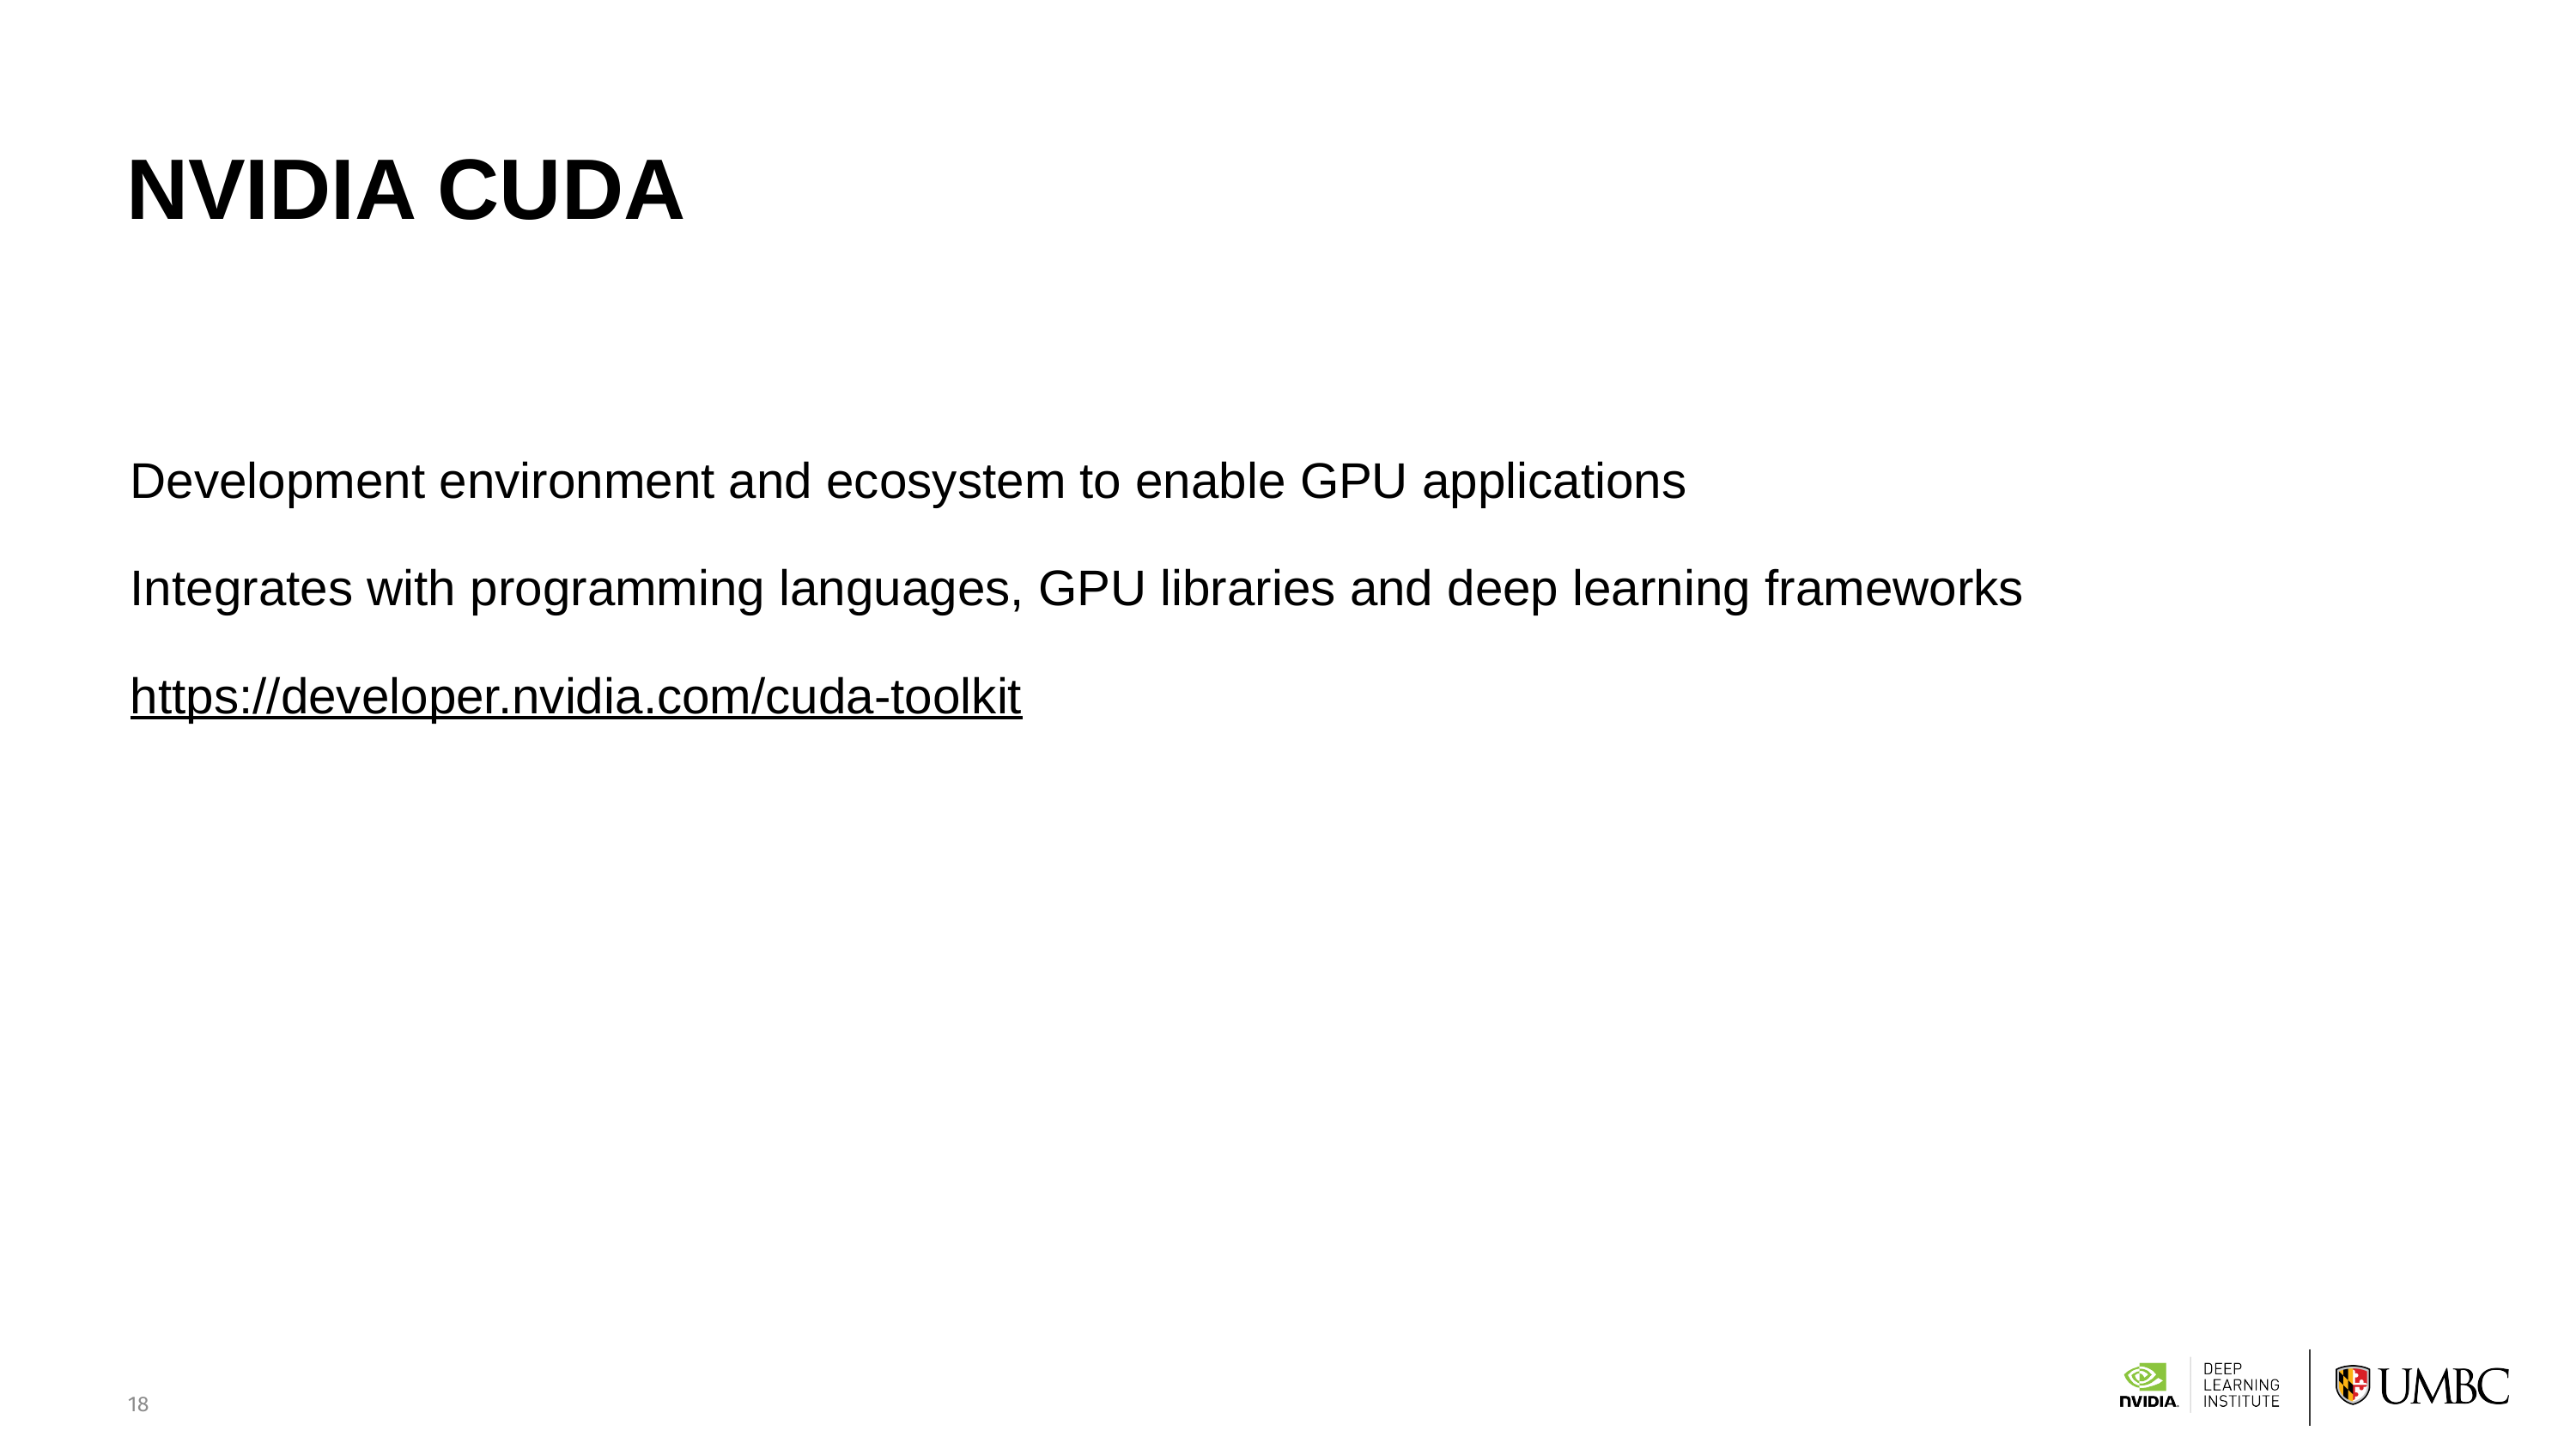

18
# NVIDIA CUDA
Development environment and ecosystem to enable GPU applications
Integrates with programming languages, GPU libraries and deep learning frameworks
https://developer.nvidia.com/cuda-toolkit
Data 604: Data Management